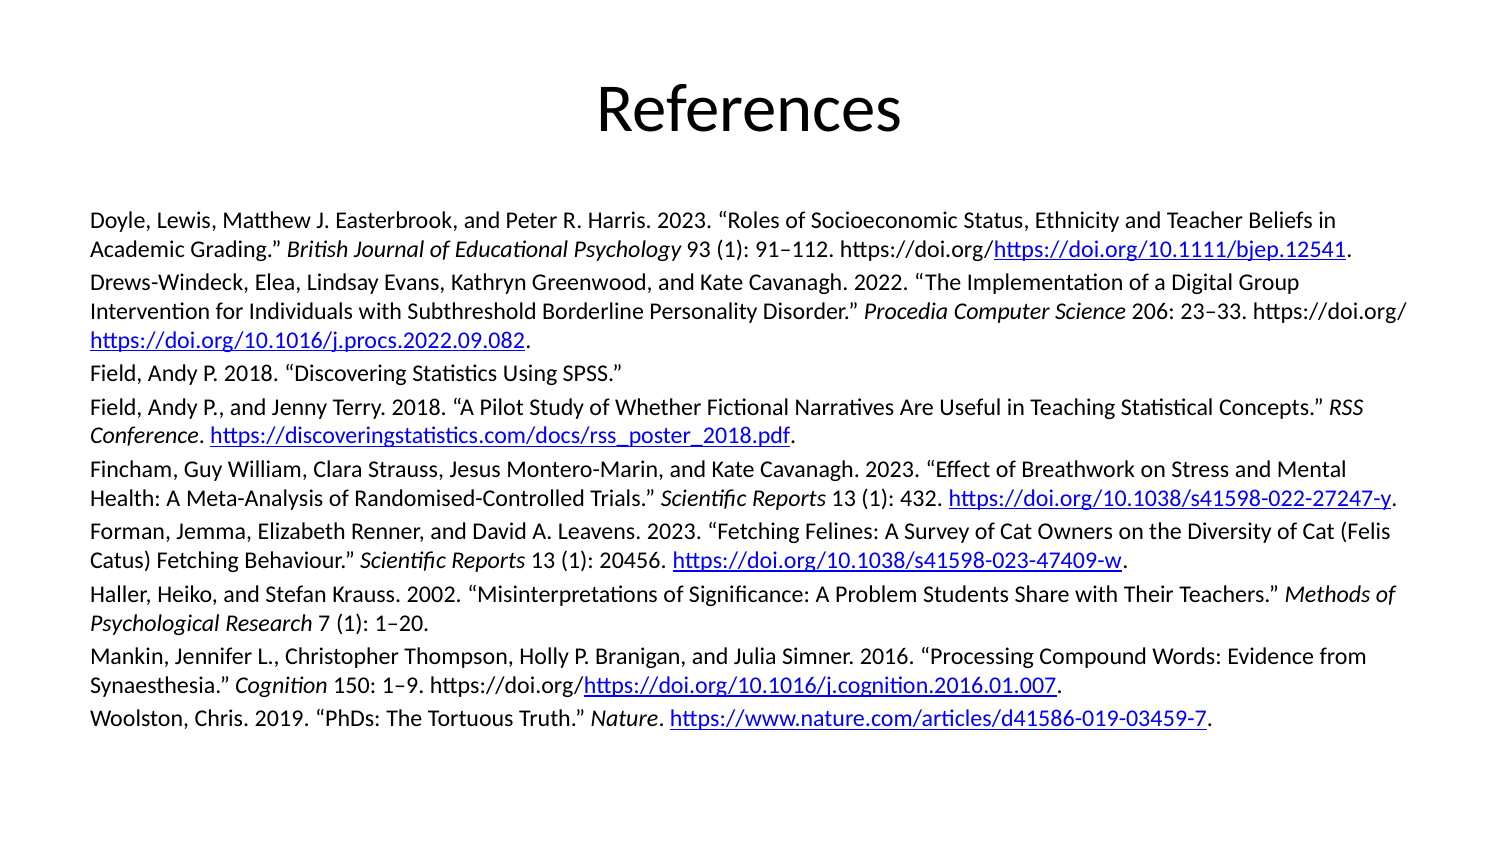

# References
Doyle, Lewis, Matthew J. Easterbrook, and Peter R. Harris. 2023. “Roles of Socioeconomic Status, Ethnicity and Teacher Beliefs in Academic Grading.” British Journal of Educational Psychology 93 (1): 91–112. https://doi.org/https://doi.org/10.1111/bjep.12541.
Drews-Windeck, Elea, Lindsay Evans, Kathryn Greenwood, and Kate Cavanagh. 2022. “The Implementation of a Digital Group Intervention for Individuals with Subthreshold Borderline Personality Disorder.” Procedia Computer Science 206: 23–33. https://doi.org/https://doi.org/10.1016/j.procs.2022.09.082.
Field, Andy P. 2018. “Discovering Statistics Using SPSS.”
Field, Andy P., and Jenny Terry. 2018. “A Pilot Study of Whether Fictional Narratives Are Useful in Teaching Statistical Concepts.” RSS Conference. https://discoveringstatistics.com/docs/rss_poster_2018.pdf.
Fincham, Guy William, Clara Strauss, Jesus Montero-Marin, and Kate Cavanagh. 2023. “Effect of Breathwork on Stress and Mental Health: A Meta-Analysis of Randomised-Controlled Trials.” Scientific Reports 13 (1): 432. https://doi.org/10.1038/s41598-022-27247-y.
Forman, Jemma, Elizabeth Renner, and David A. Leavens. 2023. “Fetching Felines: A Survey of Cat Owners on the Diversity of Cat (Felis Catus) Fetching Behaviour.” Scientific Reports 13 (1): 20456. https://doi.org/10.1038/s41598-023-47409-w.
Haller, Heiko, and Stefan Krauss. 2002. “Misinterpretations of Significance: A Problem Students Share with Their Teachers.” Methods of Psychological Research 7 (1): 1–20.
Mankin, Jennifer L., Christopher Thompson, Holly P. Branigan, and Julia Simner. 2016. “Processing Compound Words: Evidence from Synaesthesia.” Cognition 150: 1–9. https://doi.org/https://doi.org/10.1016/j.cognition.2016.01.007.
Woolston, Chris. 2019. “PhDs: The Tortuous Truth.” Nature. https://www.nature.com/articles/d41586-019-03459-7.